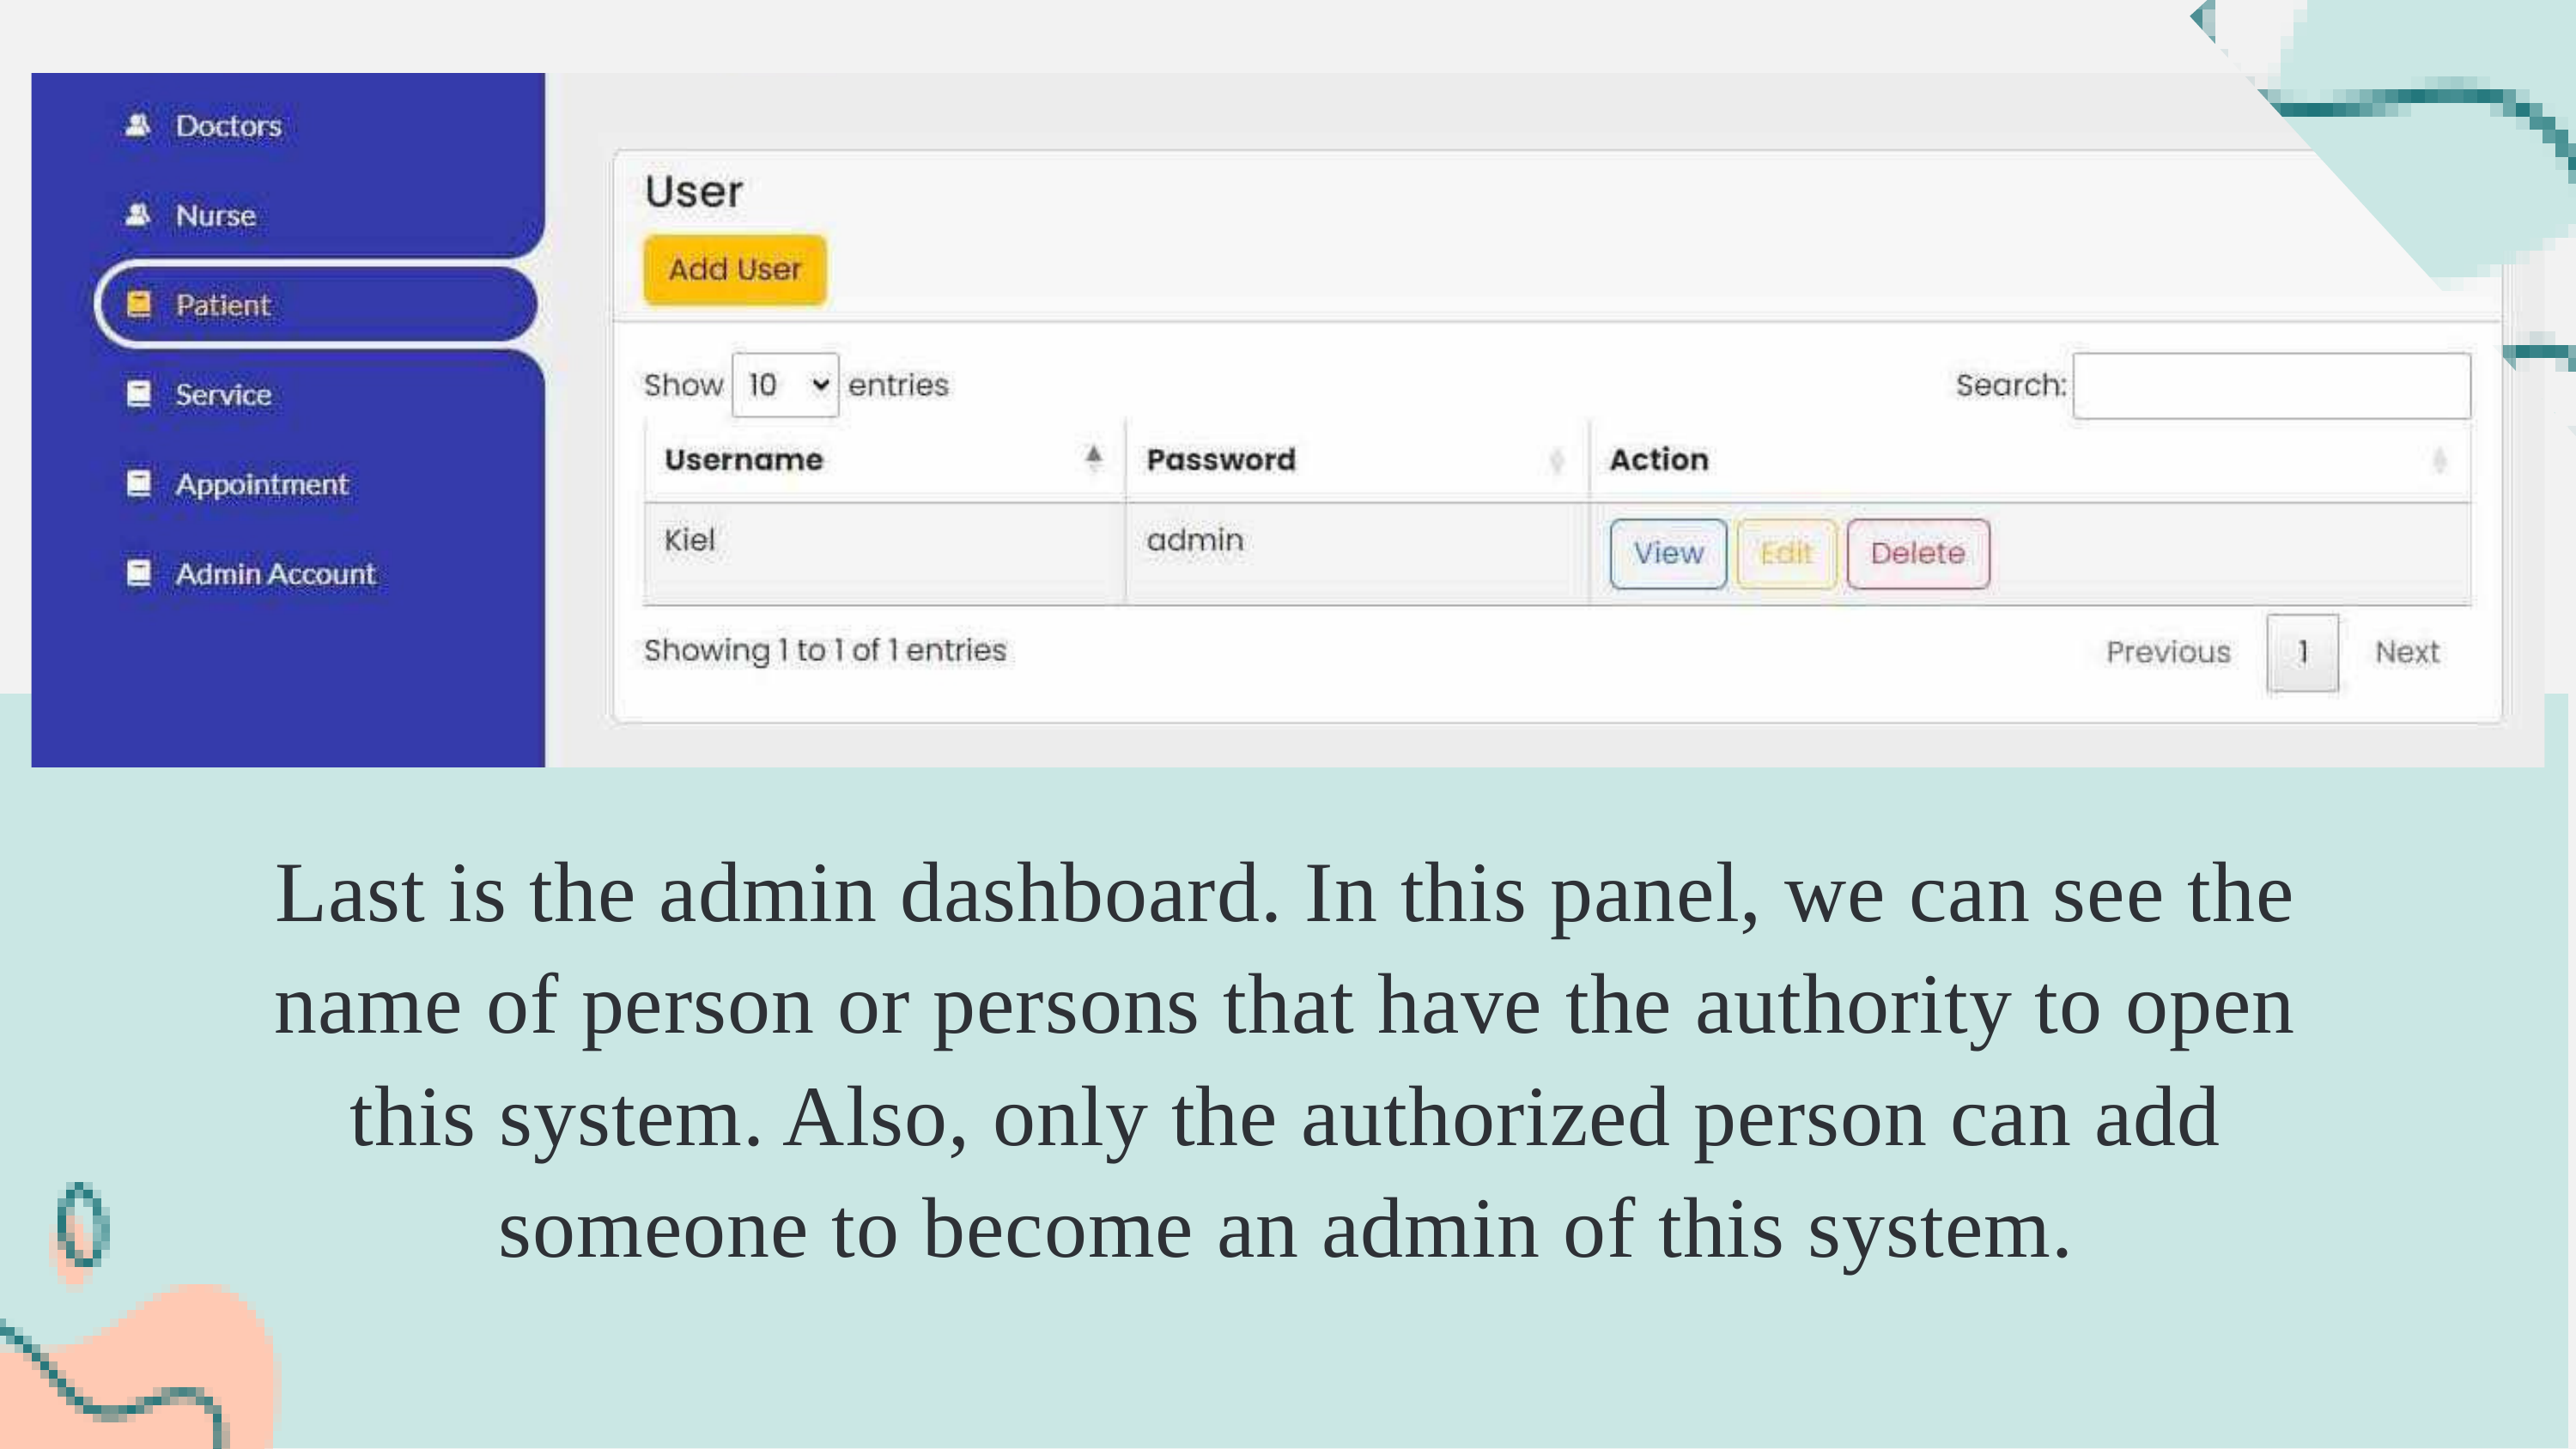

Last is the admin dashboard. In this panel, we can see the name of person or persons that have the authority to open this system. Also, only the authorized person can add someone to become an admin of this system.